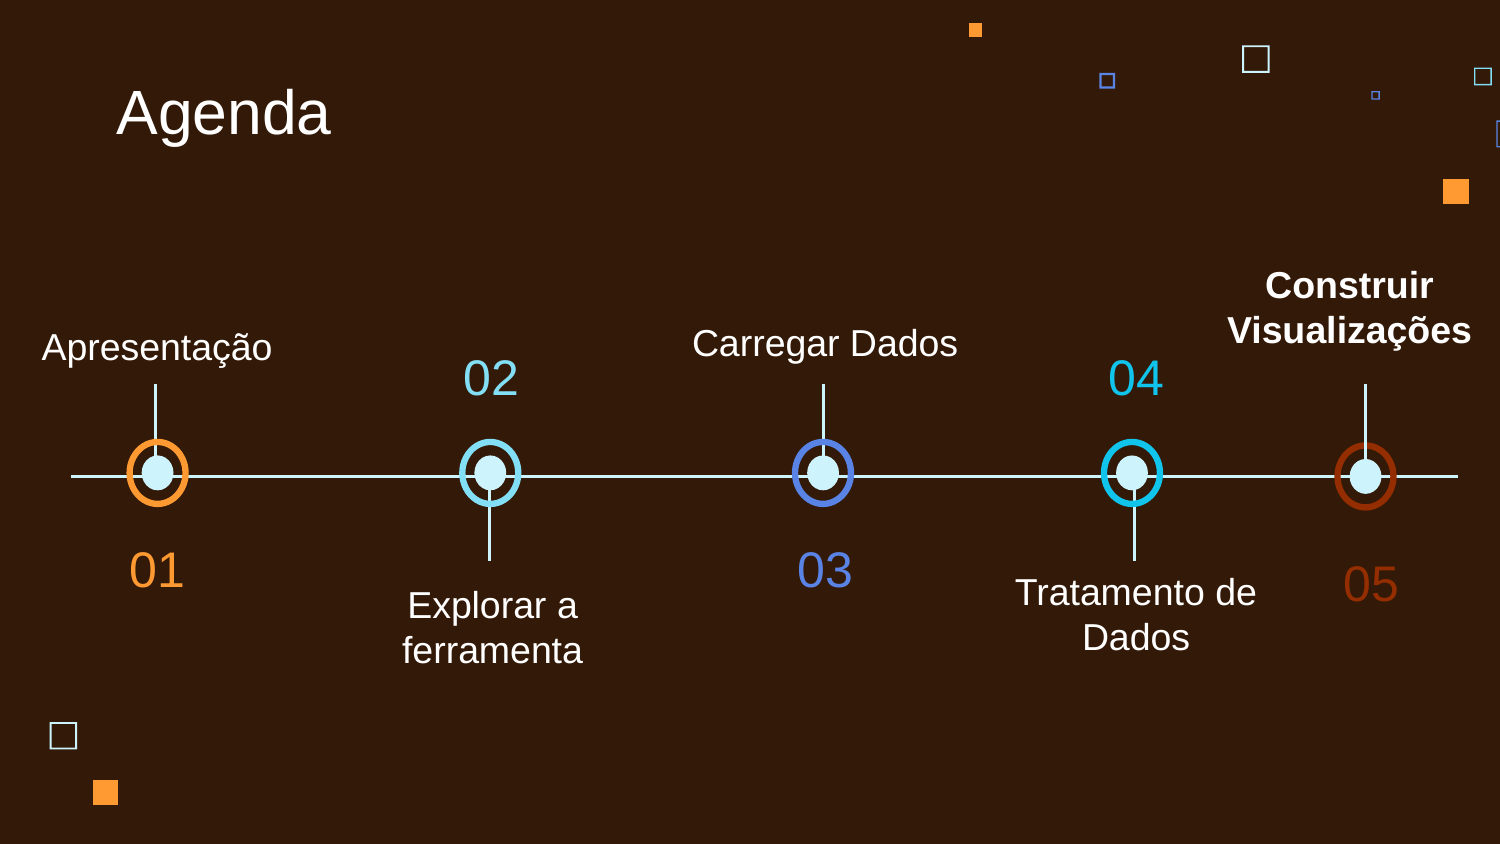

# Agenda
Construir Visualizações
Carregar Dados
Apresentação
02
04

01
03
05
Tratamento de Dados
Explorar a ferramenta